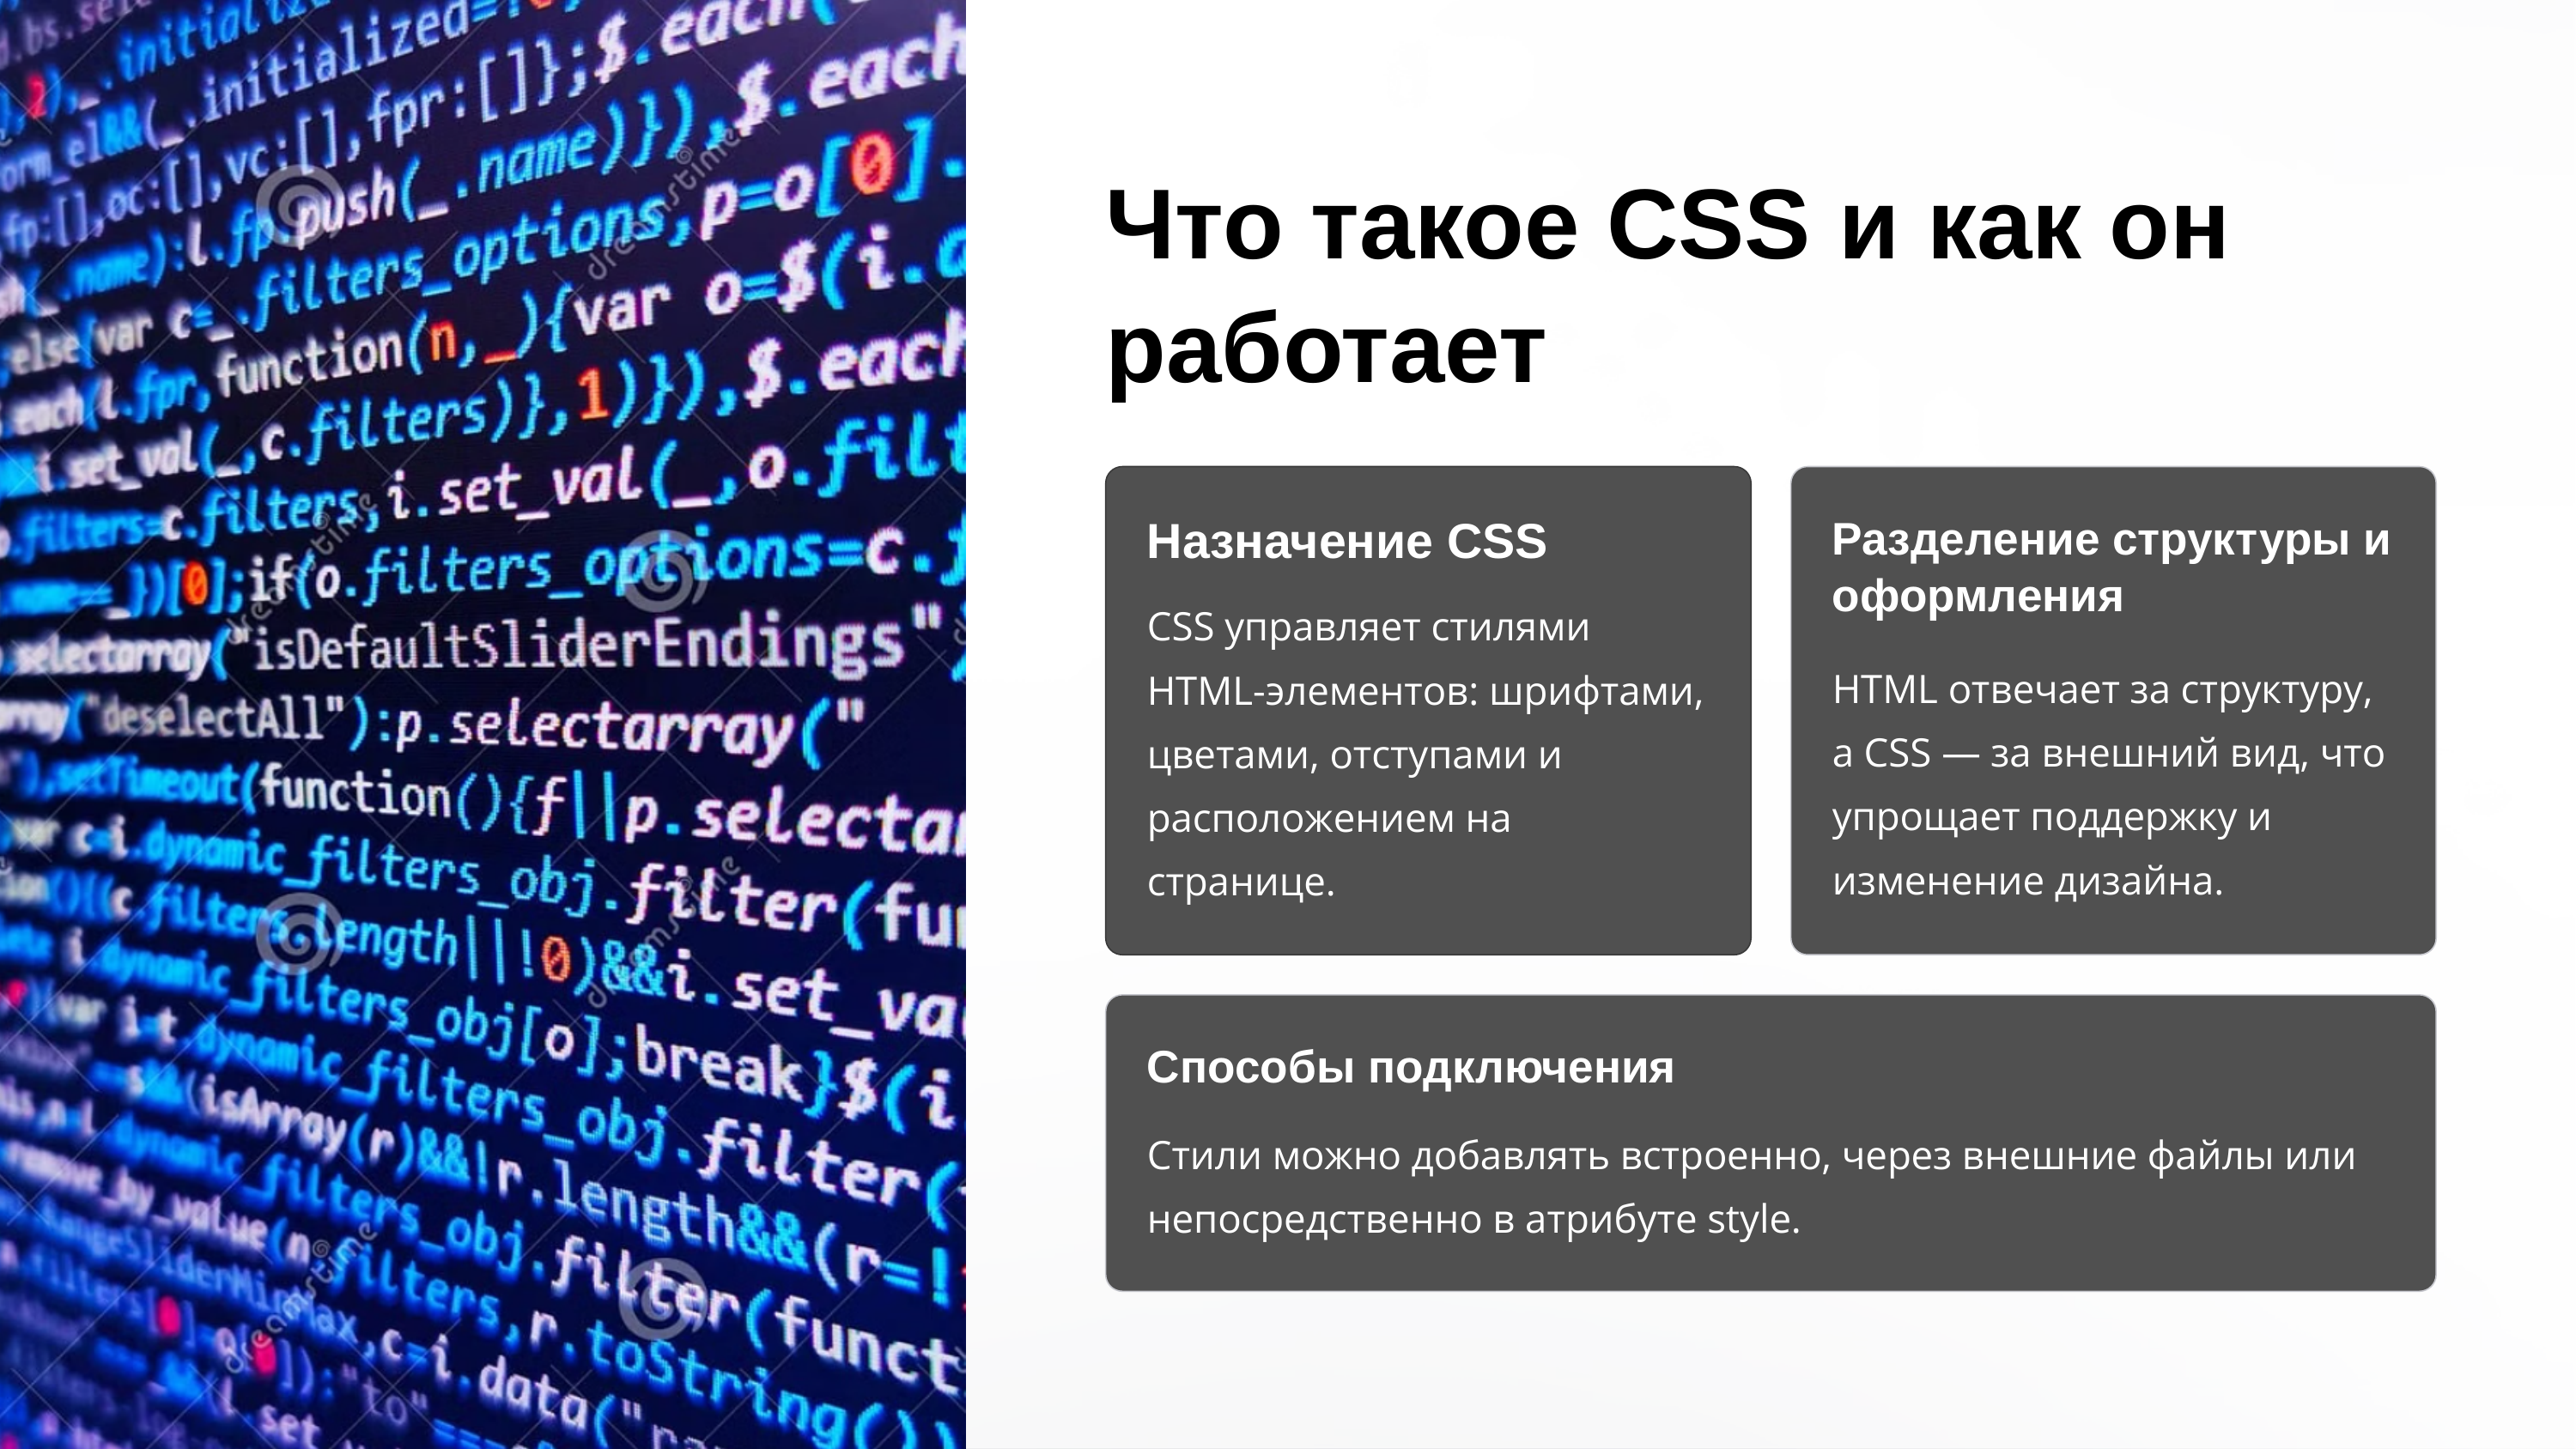

Что такое CSS и как он работает

Назначение CSS

Разделение структуры и оформления

CSS управляет стилями HTML-элементов: шрифтами, цветами, отступами и расположением на странице.

HTML отвечает за структуру, а CSS — за внешний вид, что упрощает поддержку и изменение дизайна.

Способы подключения

Стили можно добавлять встроенно, через внешние файлы или непосредственно в атрибуте style.